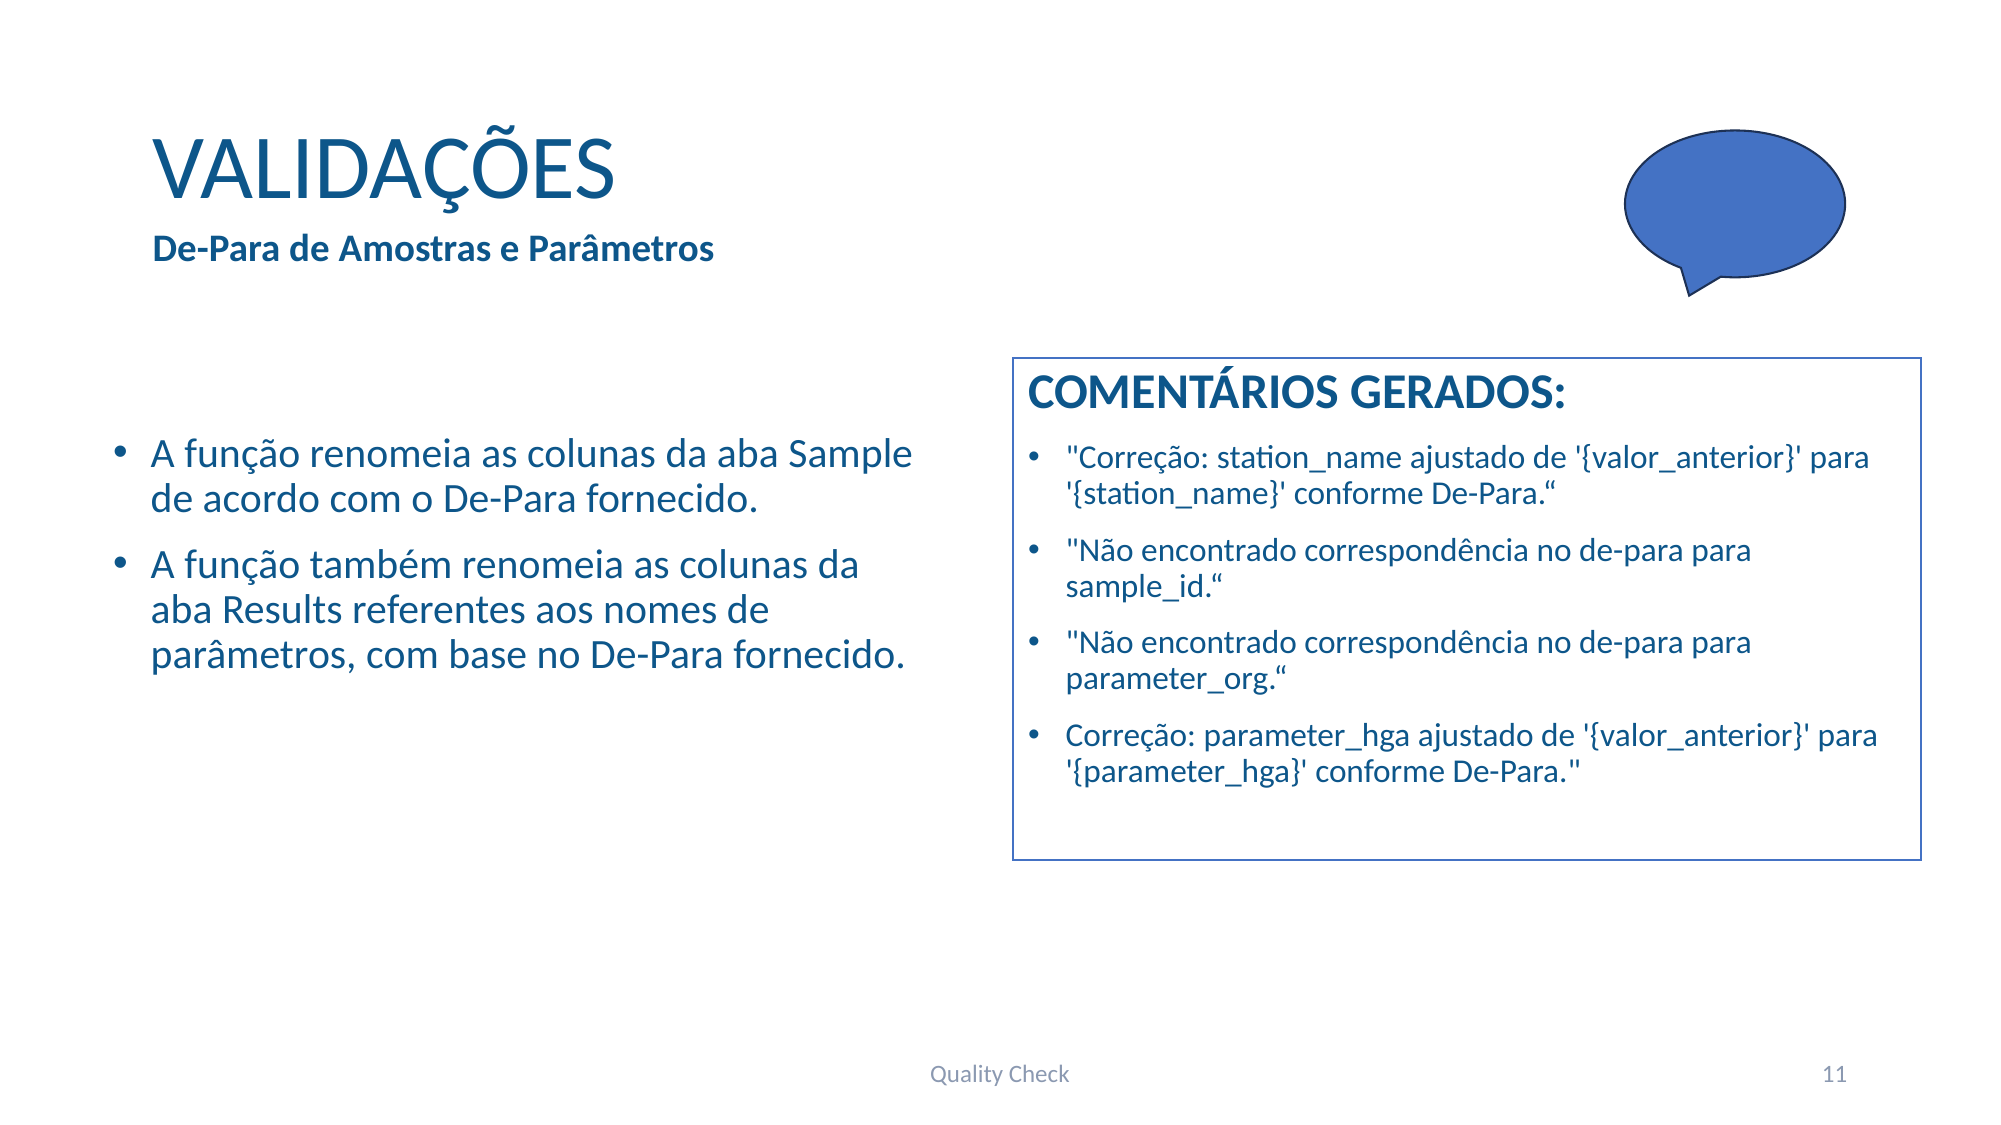

# VALIDAÇÕES

De-Para de Amostras e Parâmetros
COMENTÁRIOS GERADOS:
"Correção: station_name ajustado de '{valor_anterior}' para '{station_name}' conforme De-Para.“
"Não encontrado correspondência no de-para para sample_id.“
"Não encontrado correspondência no de-para para parameter_org.“
Correção: parameter_hga ajustado de '{valor_anterior}' para '{parameter_hga}' conforme De-Para."
A função renomeia as colunas da aba Sample de acordo com o De-Para fornecido.
A função também renomeia as colunas da aba Results referentes aos nomes de parâmetros, com base no De-Para fornecido.

Quality Check
11